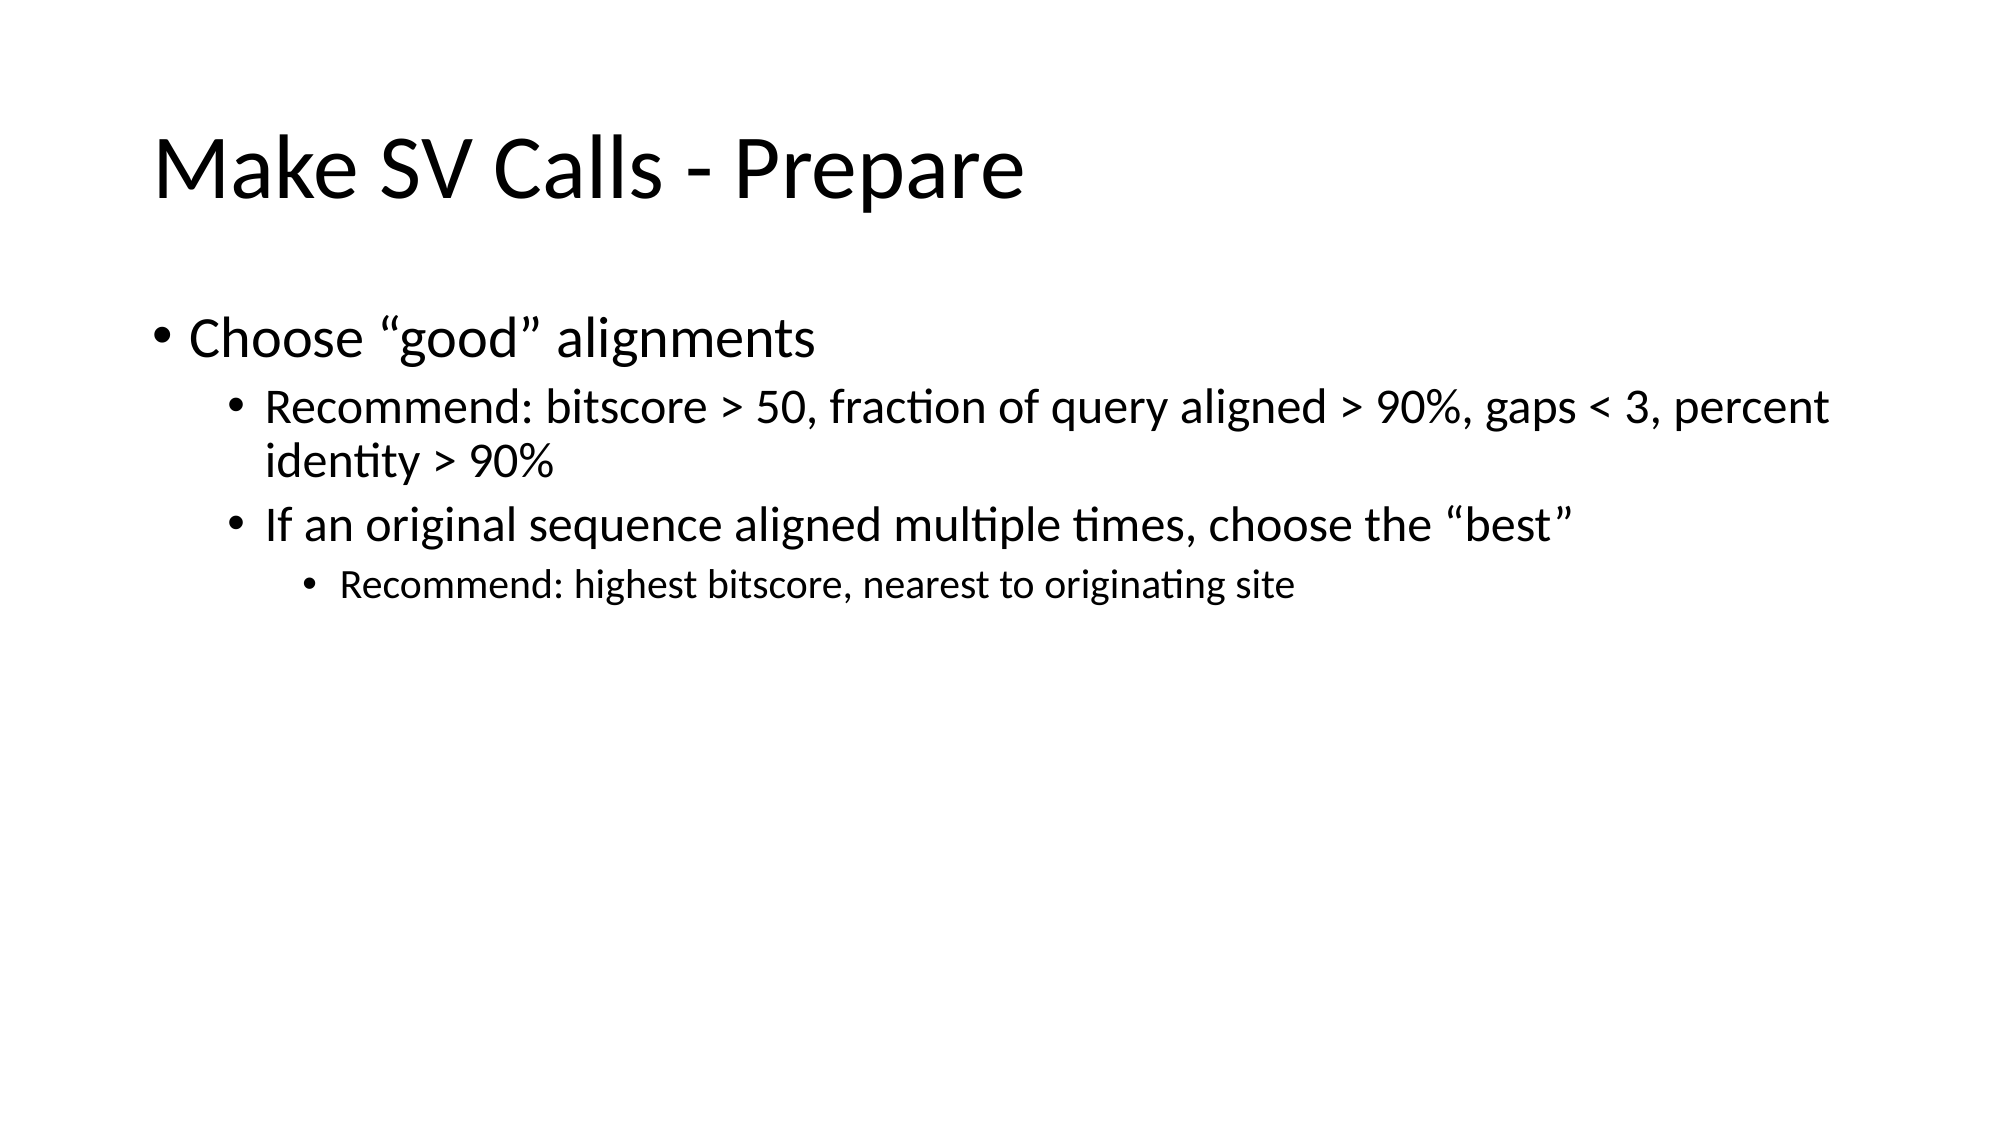

# Make SV Calls - Prepare
Choose “good” alignments
Recommend: bitscore > 50, fraction of query aligned > 90%, gaps < 3, percent identity > 90%
If an original sequence aligned multiple times, choose the “best”
Recommend: highest bitscore, nearest to originating site